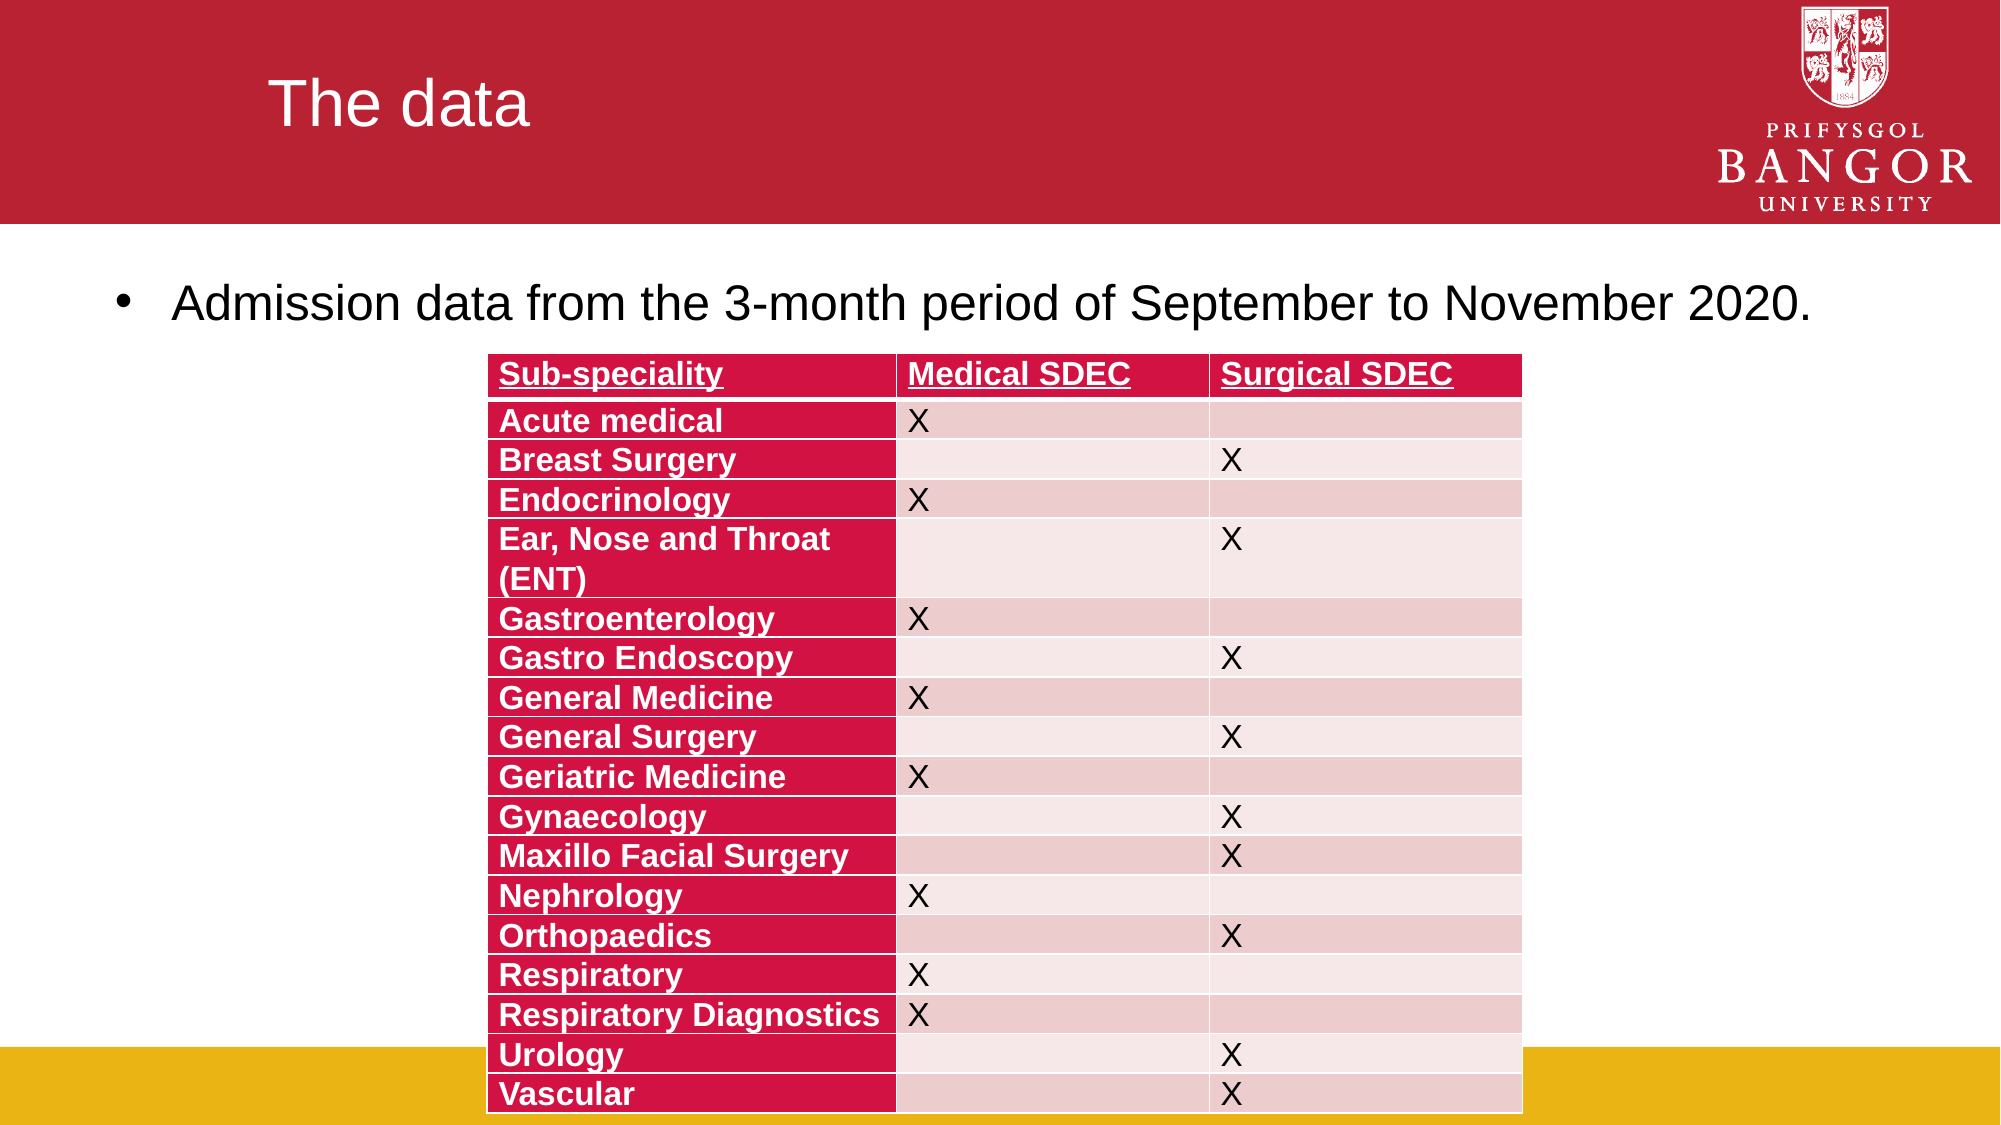

# The data
Admission data from the 3-month period of September to November 2020.
| Sub-speciality | Medical SDEC | Surgical SDEC |
| --- | --- | --- |
| Acute medical | X |  |
| Breast Surgery |  | X |
| Endocrinology | X |  |
| Ear, Nose and Throat (ENT) |  | X |
| Gastroenterology | X |  |
| Gastro Endoscopy |  | X |
| General Medicine | X |  |
| General Surgery |  | X |
| Geriatric Medicine | X |  |
| Gynaecology |  | X |
| Maxillo Facial Surgery |  | X |
| Nephrology | X |  |
| Orthopaedics |  | X |
| Respiratory | X |  |
| Respiratory Diagnostics | X |  |
| Urology |  | X |
| Vascular |  | X |